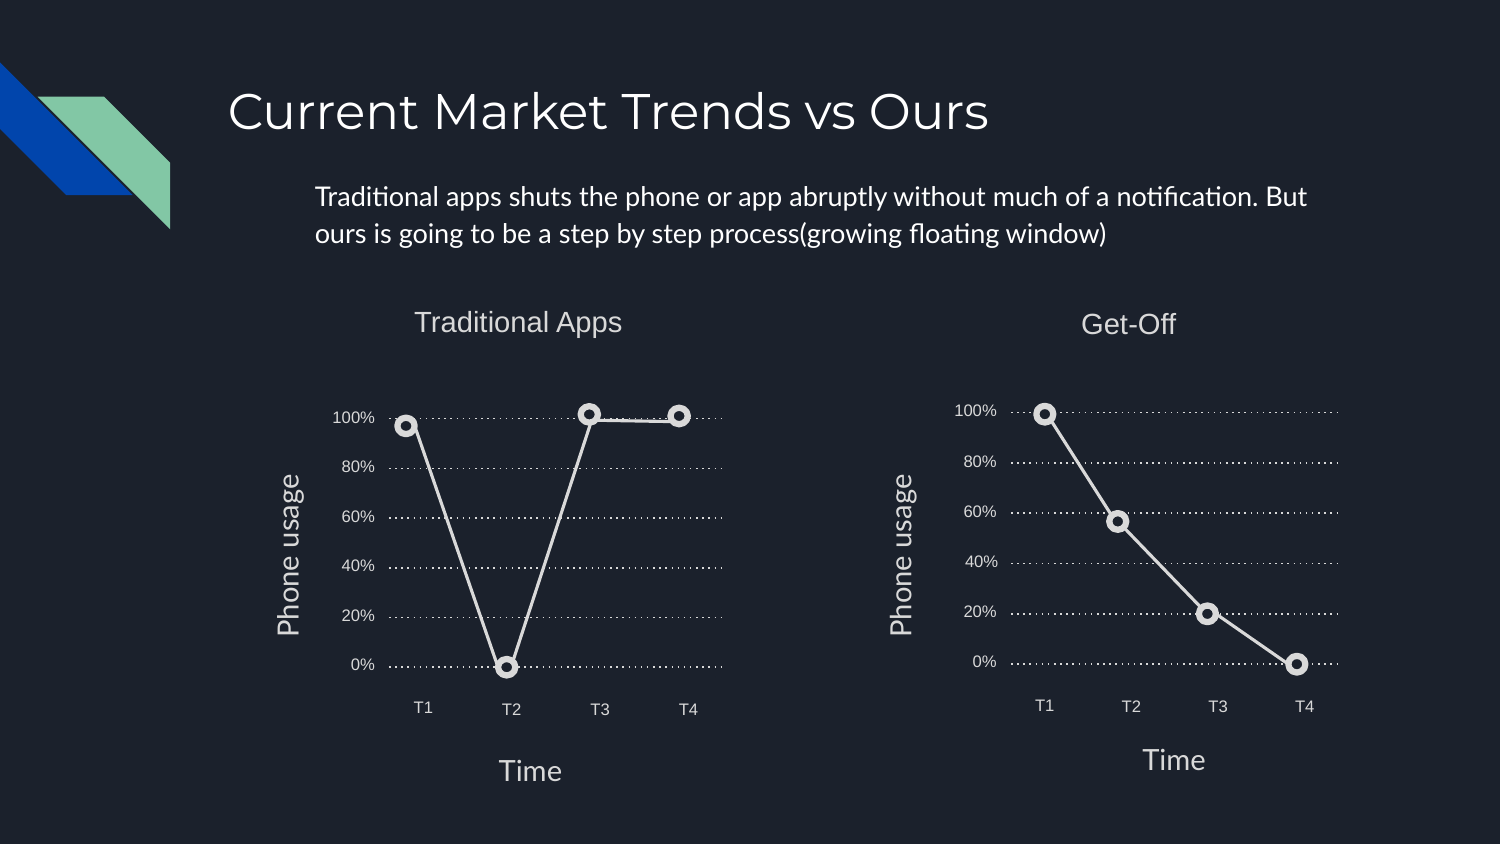

# Current Market Trends vs Ours
Traditional apps shuts the phone or app abruptly without much of a notification. But ours is going to be a step by step process(growing floating window)
Traditional Apps
100%

80%
60%
40%
20%
0%

T1
T2
T3
T4
Get-Off
100%

80%
60%

40%
20%

0%
T1
T2
T3
T4

Phone usage
Phone usage
Time
Time